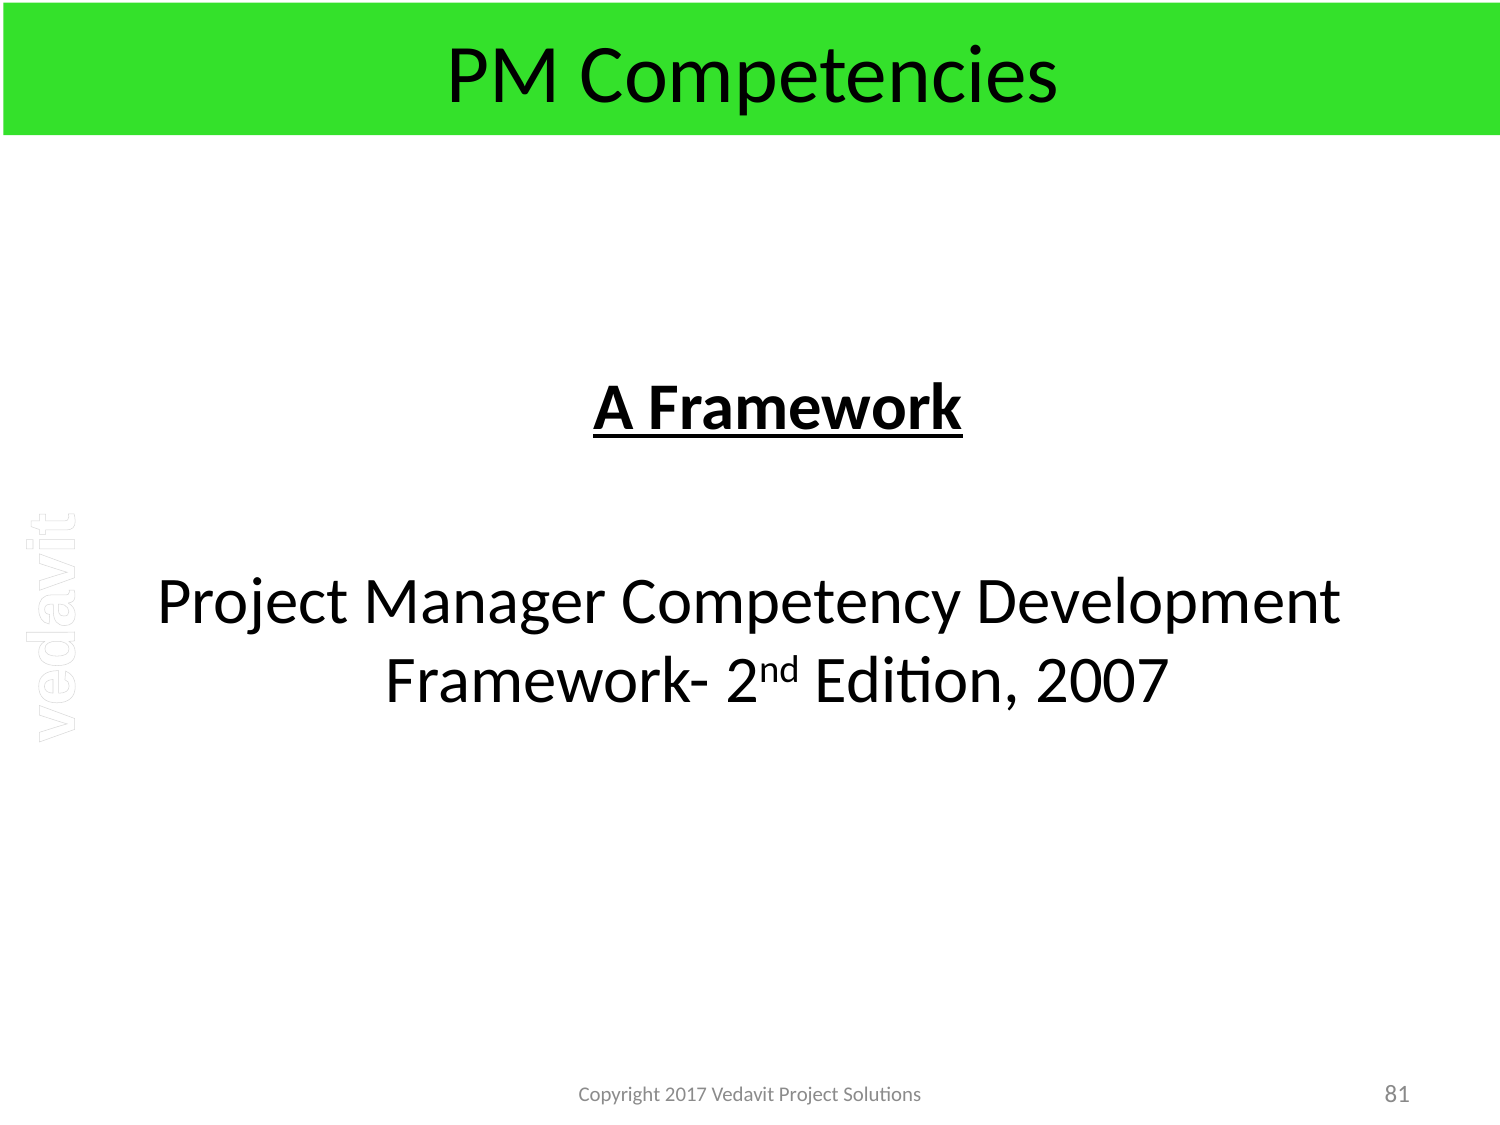

# PM Competencies

	A Framework

Project Manager Competency Development Framework- 2nd Edition, 2007
Copyright 2017 Vedavit Project Solutions
81